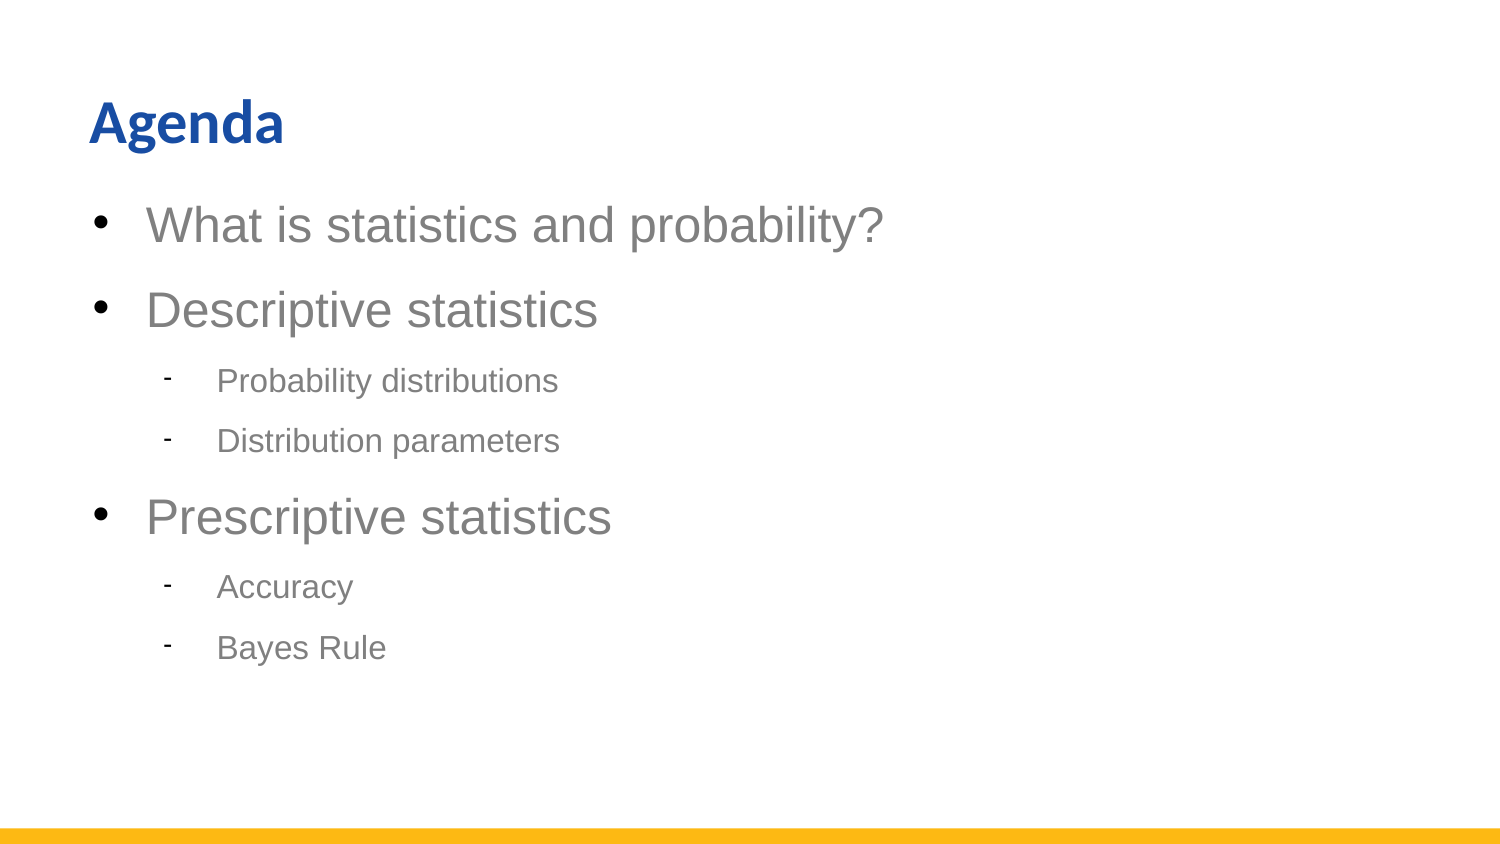

Agenda
What is statistics and probability?
Descriptive statistics
Probability distributions
Distribution parameters
Prescriptive statistics
Accuracy
Bayes Rule